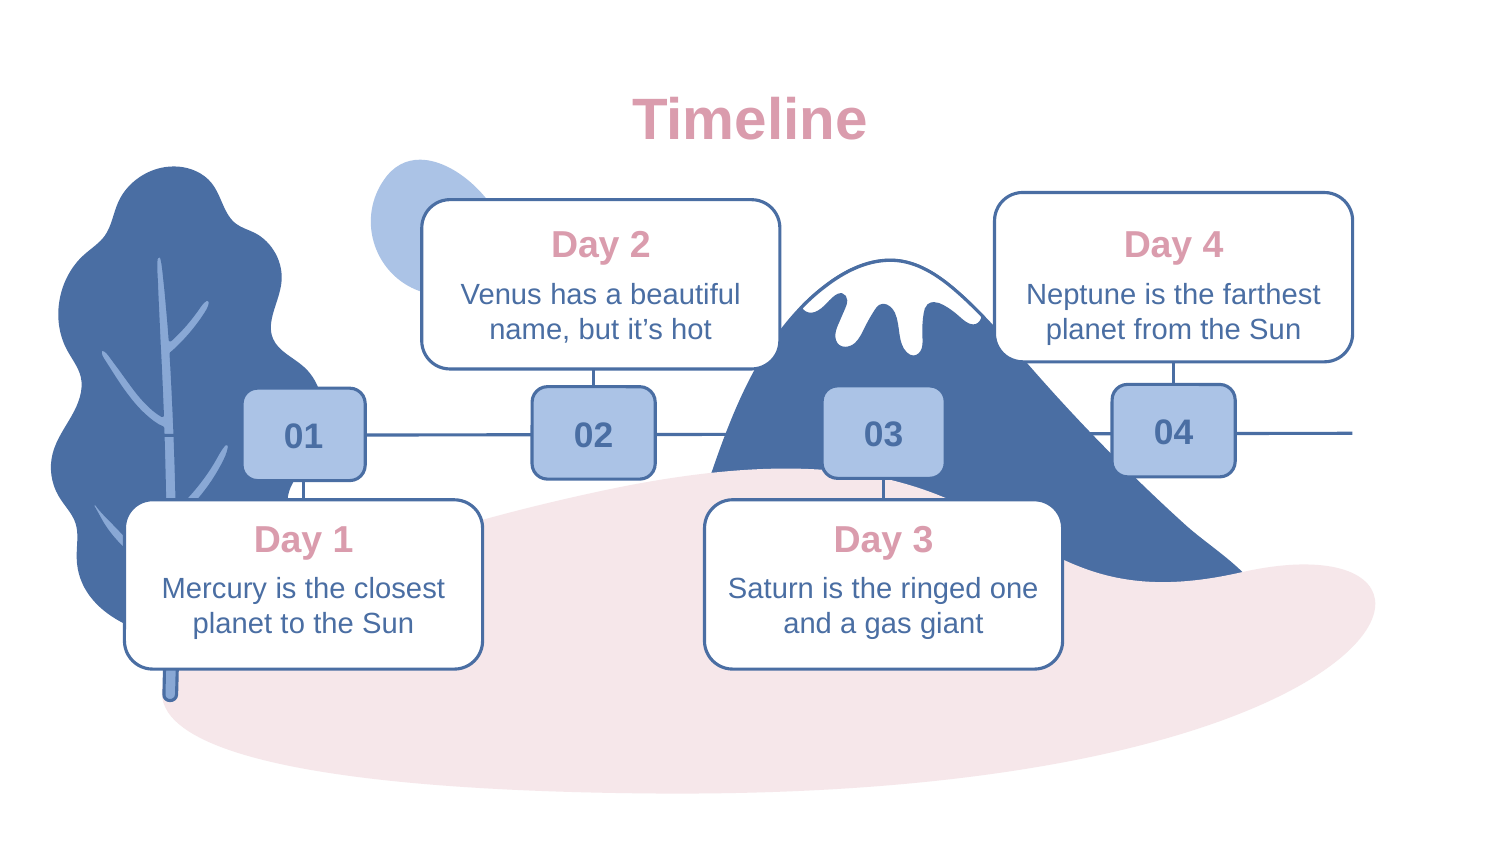

# Timeline

Day 2
Day 4
Venus has a beautiful name, but it’s hot
Neptune is the farthest planet from the Sun

04
03
02
01
Day 1

Day 3

Mercury is the closest planet to the Sun
Saturn is the ringed one and a gas giant